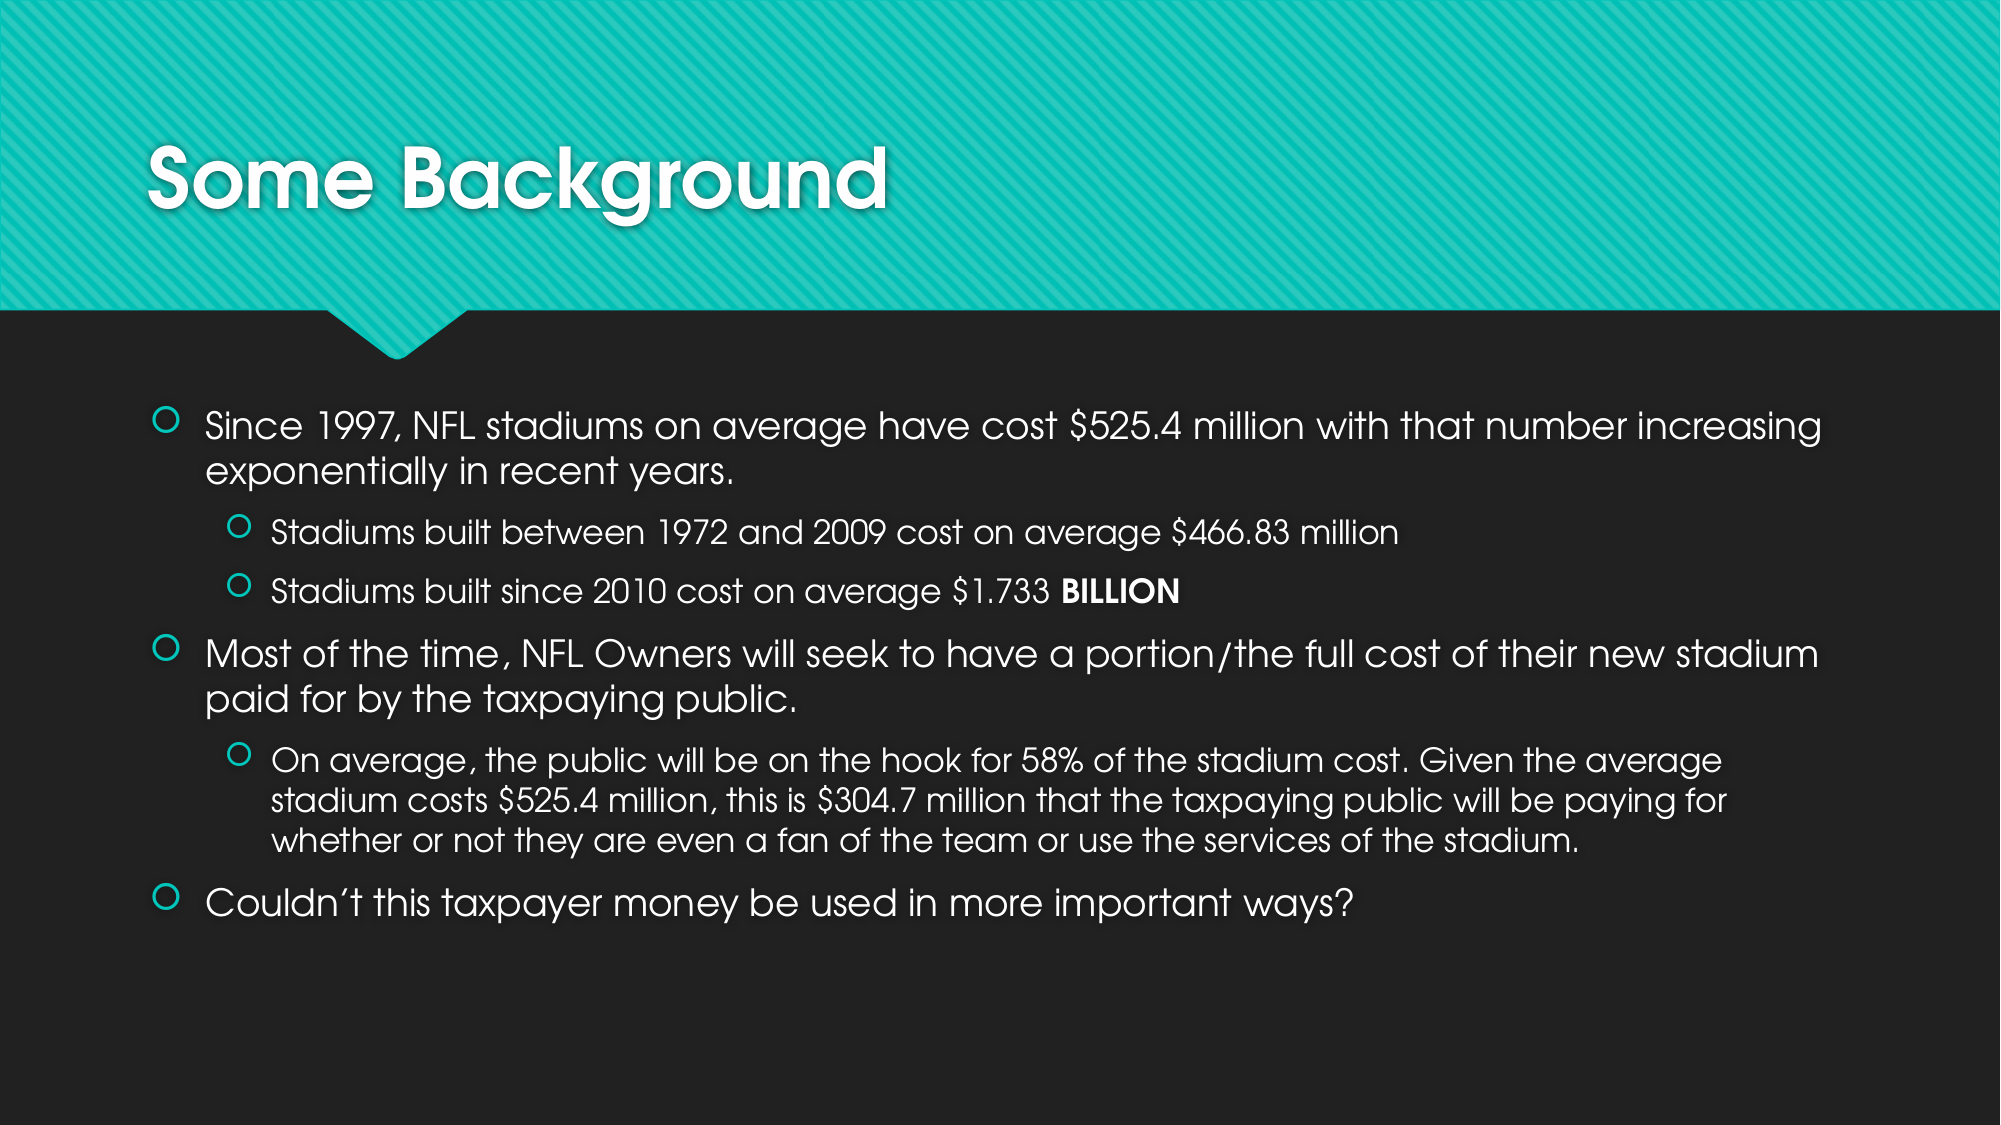

# Some Background
Since 1997, NFL stadiums on average have cost $525.4 million with that number increasing exponentially in recent years.
Stadiums built between 1972 and 2009 cost on average $466.83 million
Stadiums built since 2010 cost on average $1.733 BILLION
Most of the time, NFL Owners will seek to have a portion/the full cost of their new stadium paid for by the taxpaying public.
On average, the public will be on the hook for 58% of the stadium cost. Given the average stadium costs $525.4 million, this is $304.7 million that the taxpaying public will be paying for whether or not they are even a fan of the team or use the services of the stadium.
Couldn’t this taxpayer money be used in more important ways?